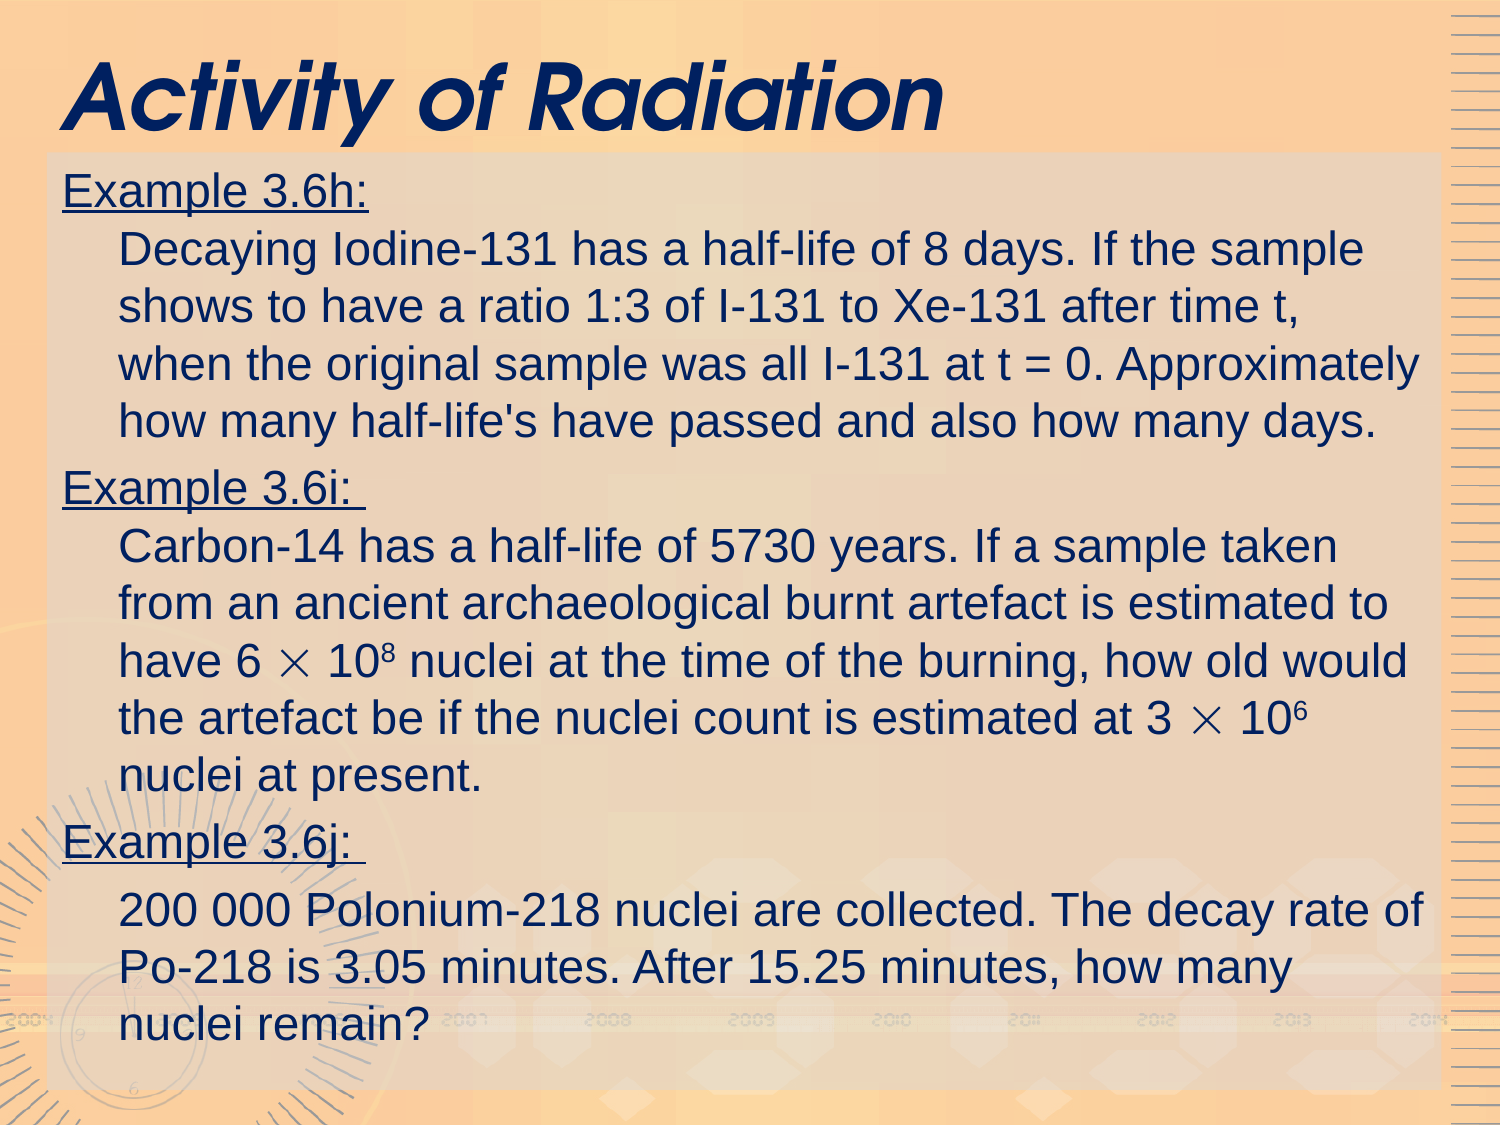

# Activity of Radiation
Example 3.6h:
Decaying Iodine-131 has a half-life of 8 days. If the sample shows to have a ratio 1:3 of I-131 to Xe-131 after time t, when the original sample was all I-131 at t = 0. Approximately how many half-life's have passed and also how many days.
Example 3.6i:
Carbon-14 has a half-life of 5730 years. If a sample taken from an ancient archaeological burnt artefact is estimated to have 6 × 108 nuclei at the time of the burning, how old would the artefact be if the nuclei count is estimated at 3 × 106 nuclei at present.
Example 3.6j:
	200 000 Polonium-218 nuclei are collected. The decay rate of Po-218 is 3.05 minutes. After 15.25 minutes, how many nuclei remain?